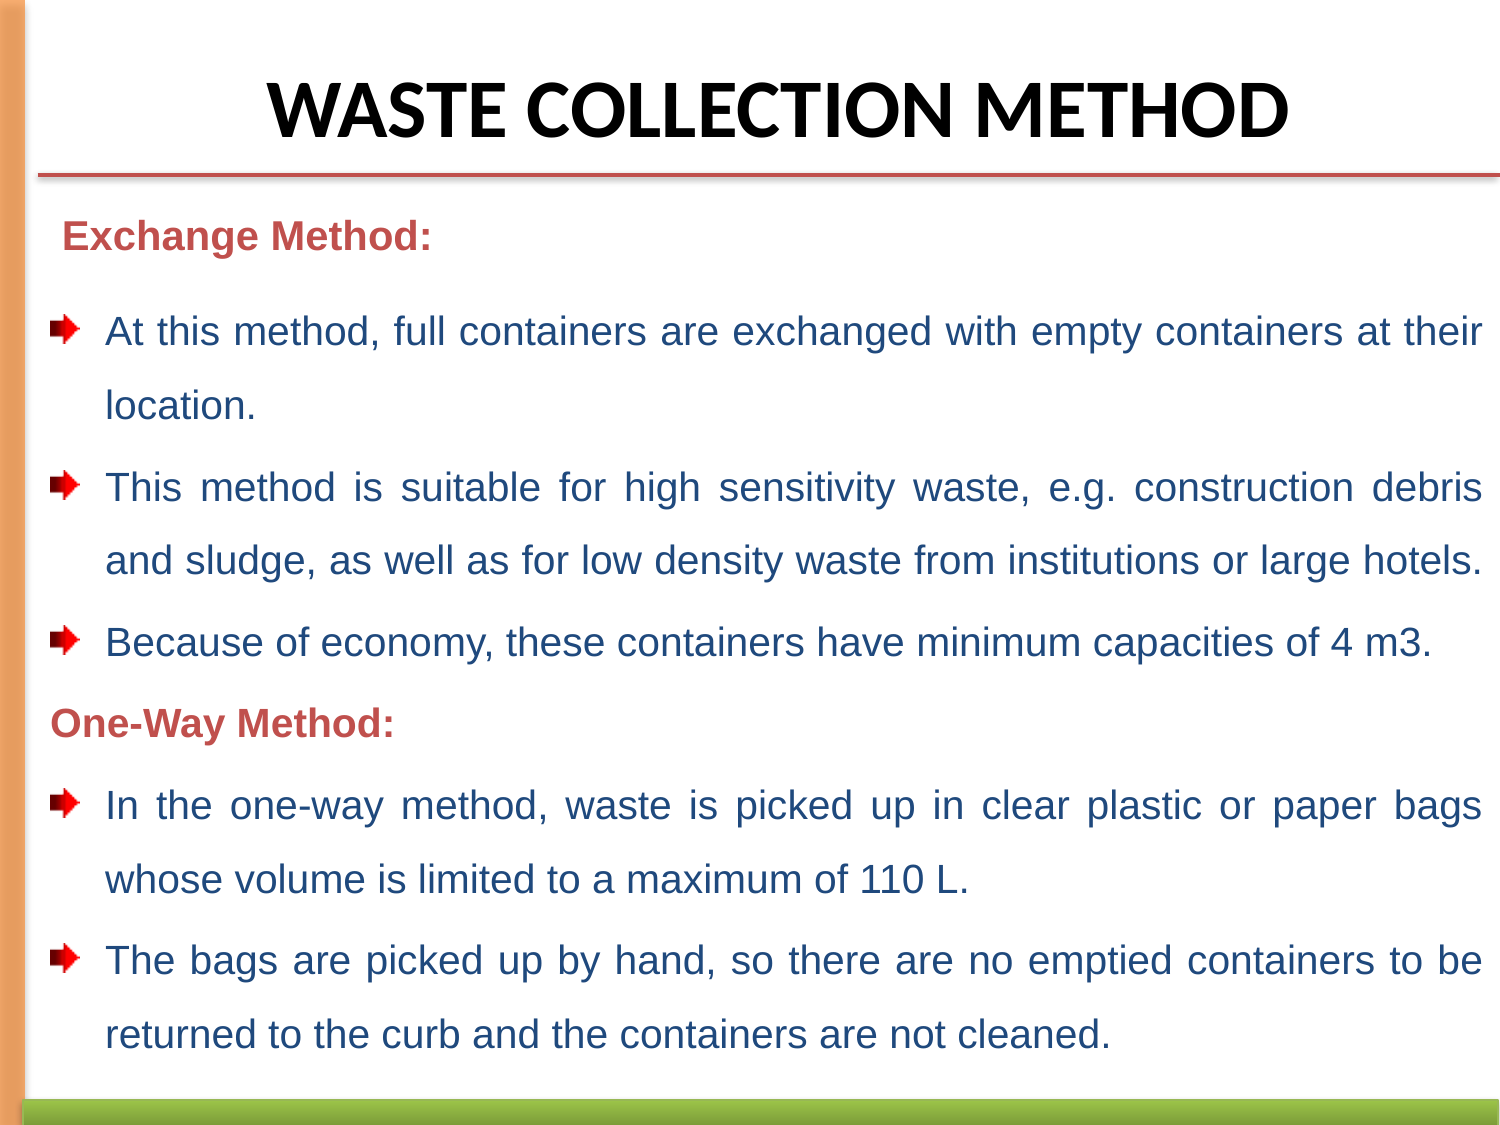

WASTE COLLECTION METHOD
# Exchange Method:

At this method, full containers are exchanged with empty containers at their location.
This method is suitable for high sensitivity waste, e.g. construction debris and sludge, as well as for low density waste from institutions or large hotels.
Because of economy, these containers have minimum capacities of 4 m3.
One-Way Method:
In the one-way method, waste is picked up in clear plastic or paper bags whose volume is limited to a maximum of 110 L.
The bags are picked up by hand, so there are no emptied containers to be returned to the curb and the containers are not cleaned.